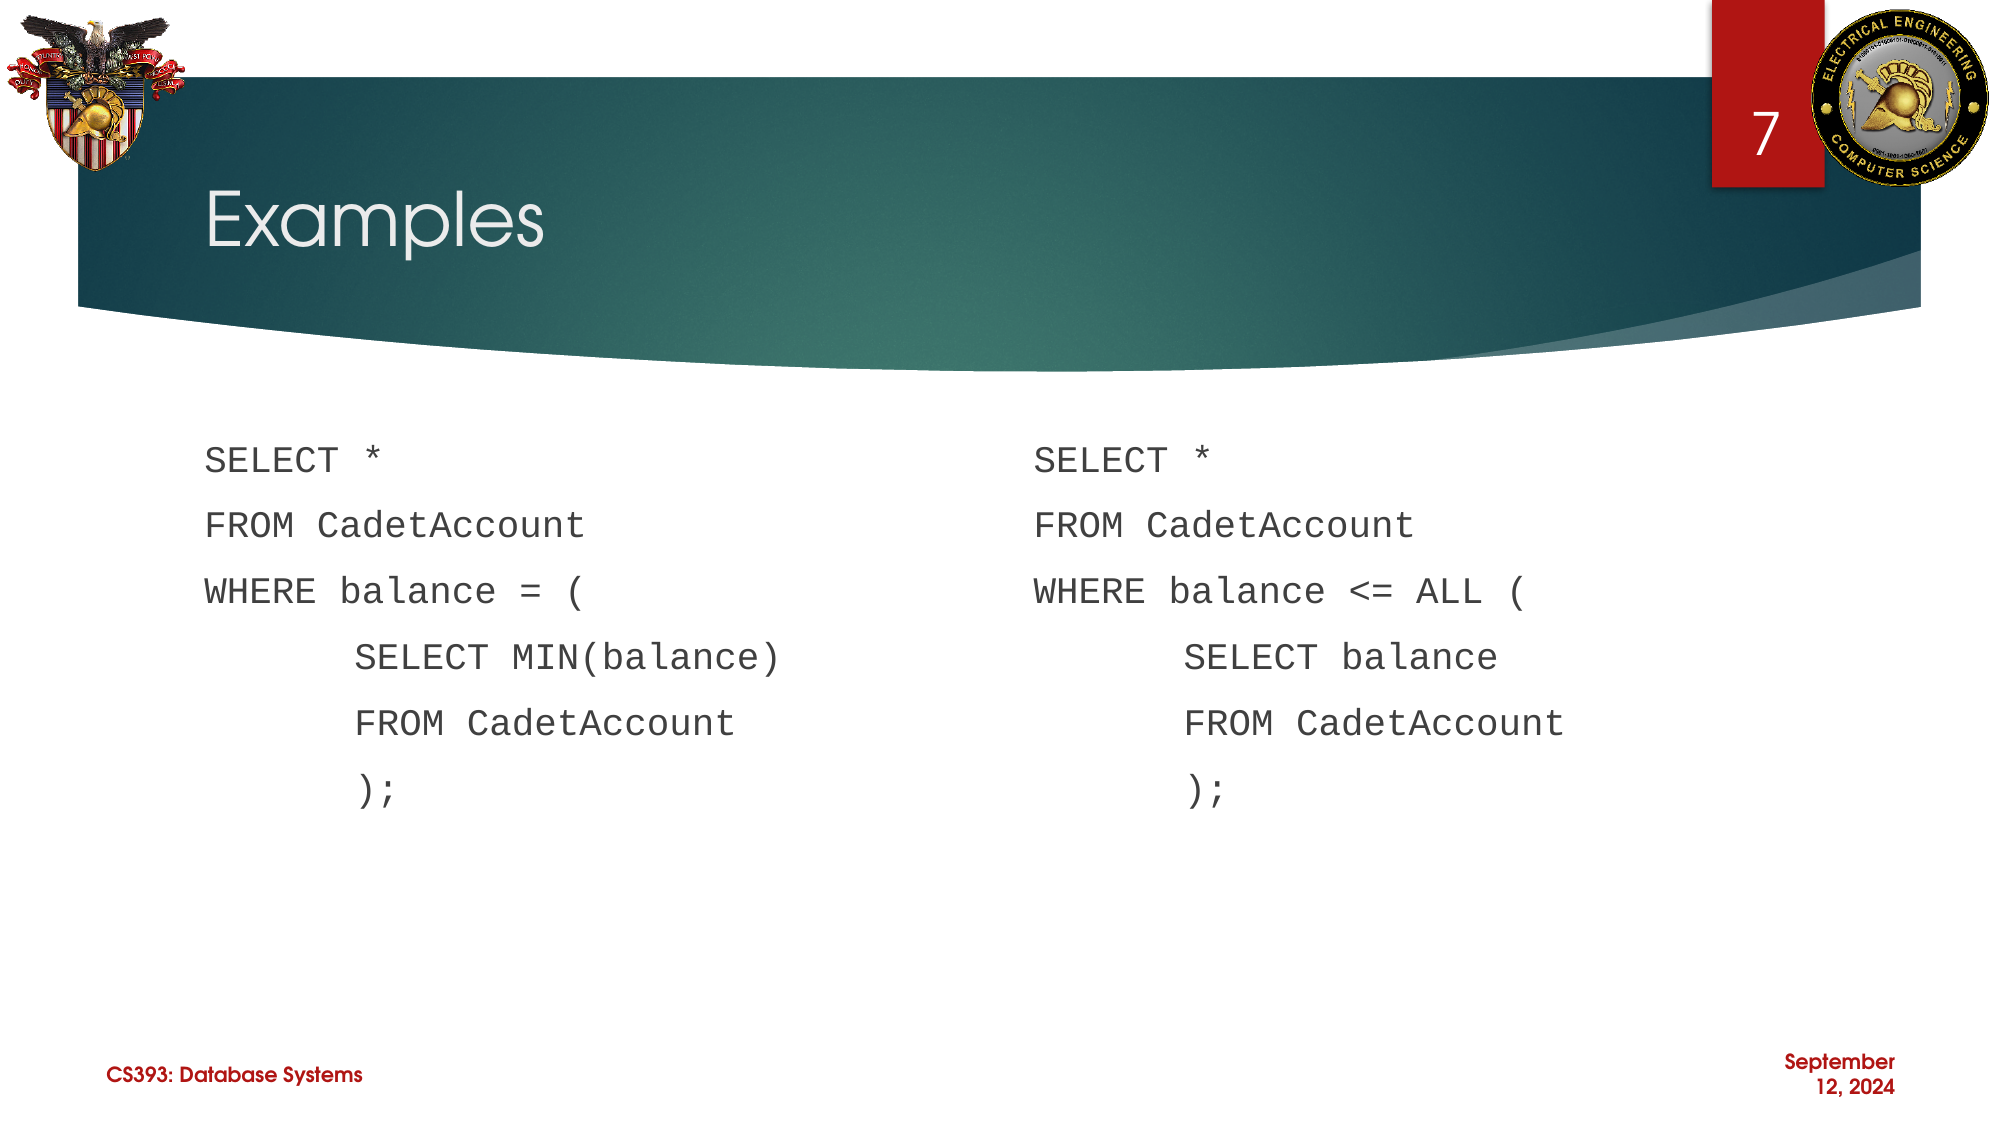

7
# Examples
SELECT *
FROM CadetAccount
WHERE balance = (
	SELECT MIN(balance)
	FROM CadetAccount
	);
SELECT *
FROM CadetAccount
WHERE balance <= ALL (
	SELECT balance
	FROM CadetAccount
	);
CS393: Database Systems
September 12, 2024